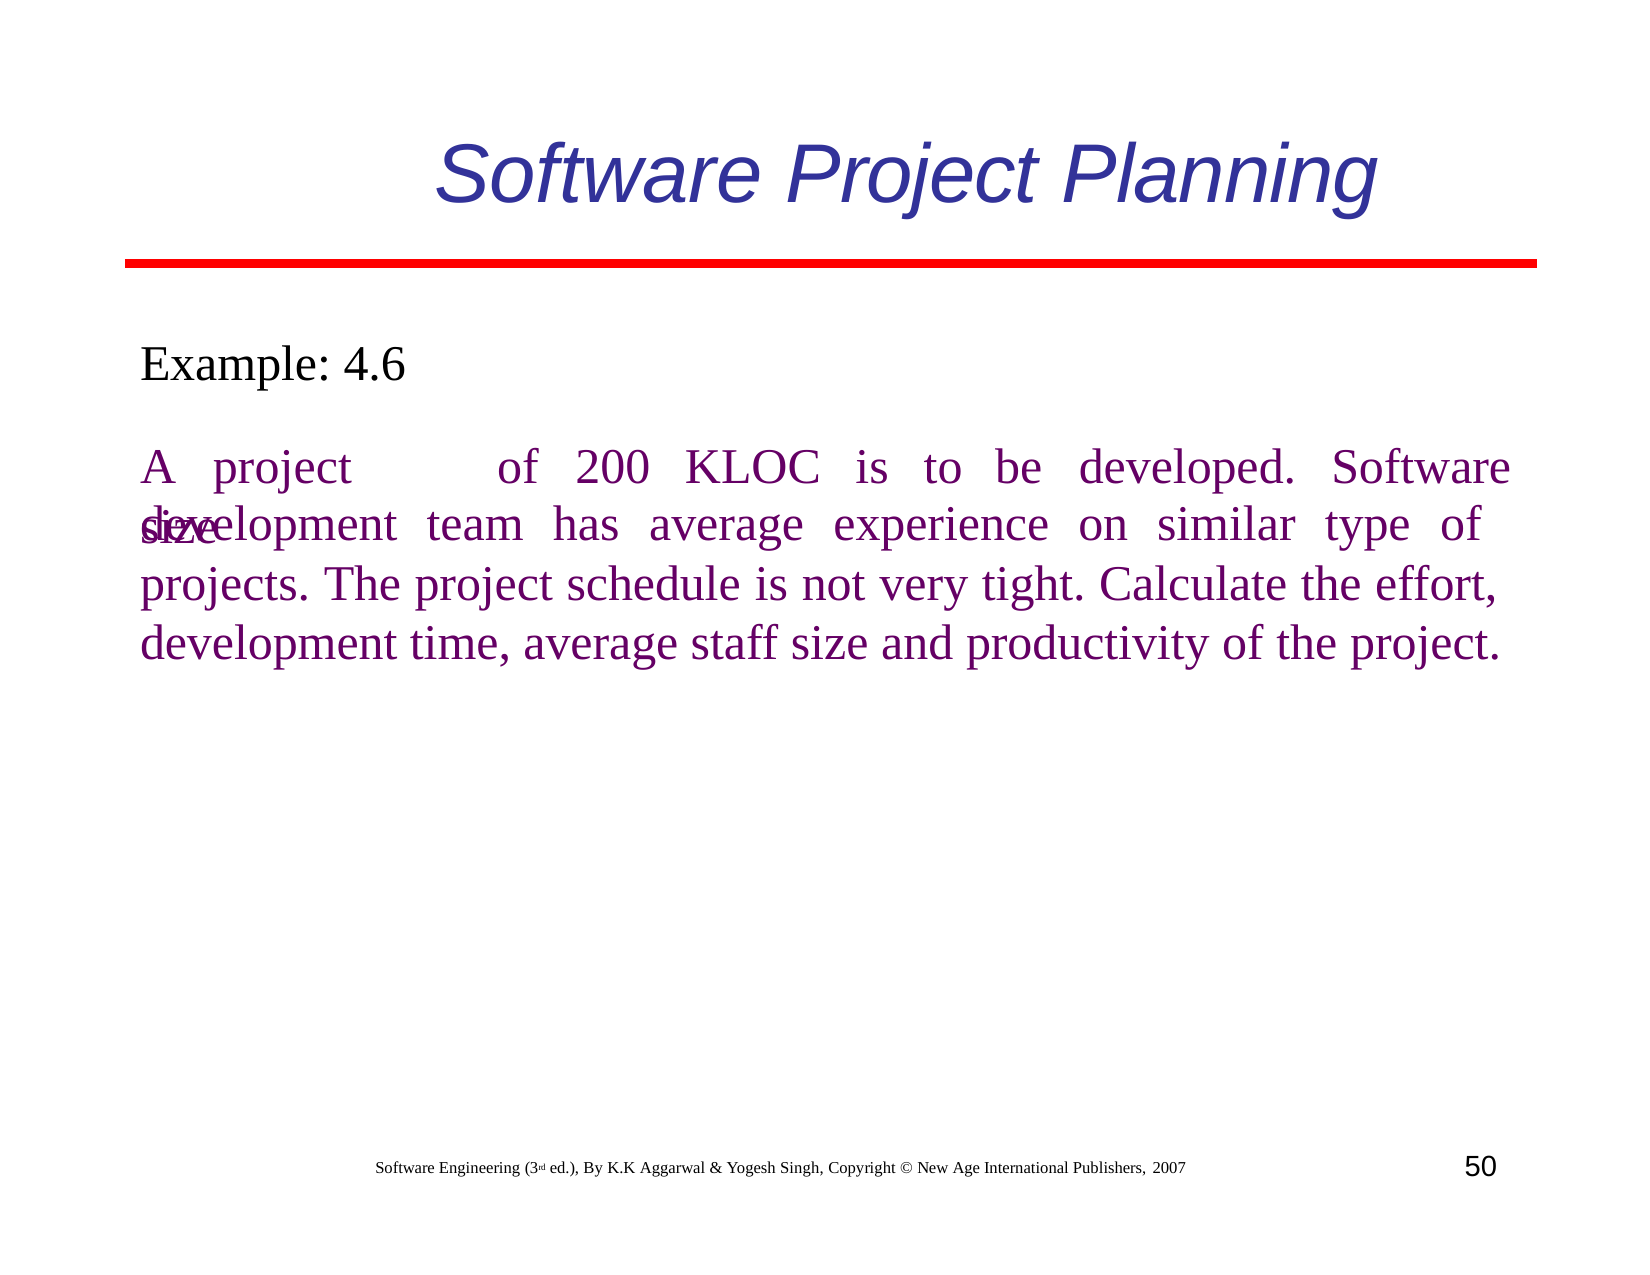

# Software Project Planning

Example: 4.6
A	project	size
of	200	KLOC	is	to
be	developed.	Software
development team has average experience on similar type of  projects. The project schedule is not very tight. Calculate the effort,  development time, average staff size and productivity of the project.
50
Software Engineering (3rd  ed.), By K.K Aggarwal & Yogesh Singh, Copyright © New Age International Publishers, 2007